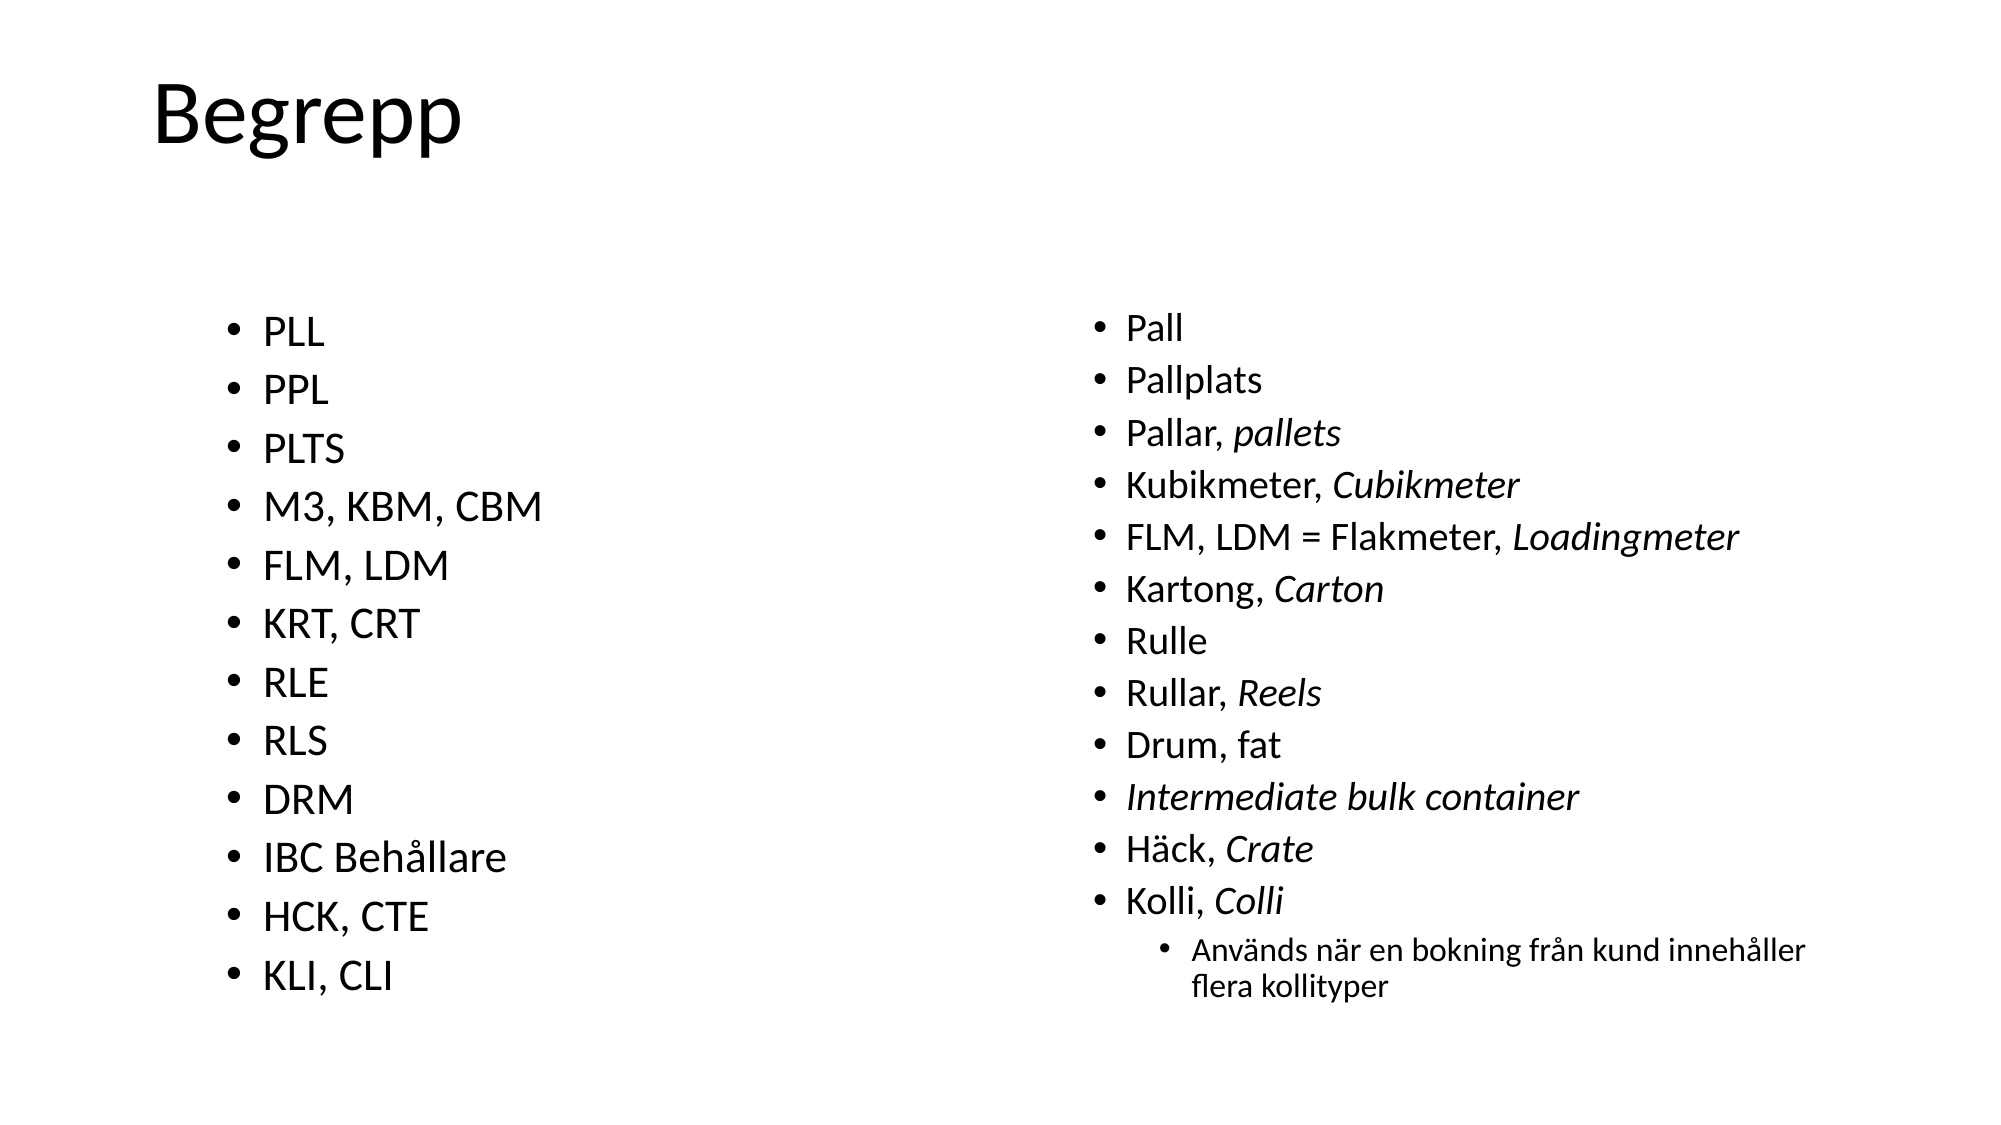

# Begrepp
PLL
PPL
PLTS
M3, KBM, CBM
FLM, LDM
KRT, CRT
RLE
RLS
DRM
IBC Behållare
HCK, CTE
KLI, CLI
Pall
Pallplats
Pallar, pallets
Kubikmeter, Cubikmeter
FLM, LDM = Flakmeter, Loadingmeter
Kartong, Carton
Rulle
Rullar, Reels
Drum, fat
Intermediate bulk container
Häck, Crate
Kolli, Colli
Används när en bokning från kund innehåller flera kollityper